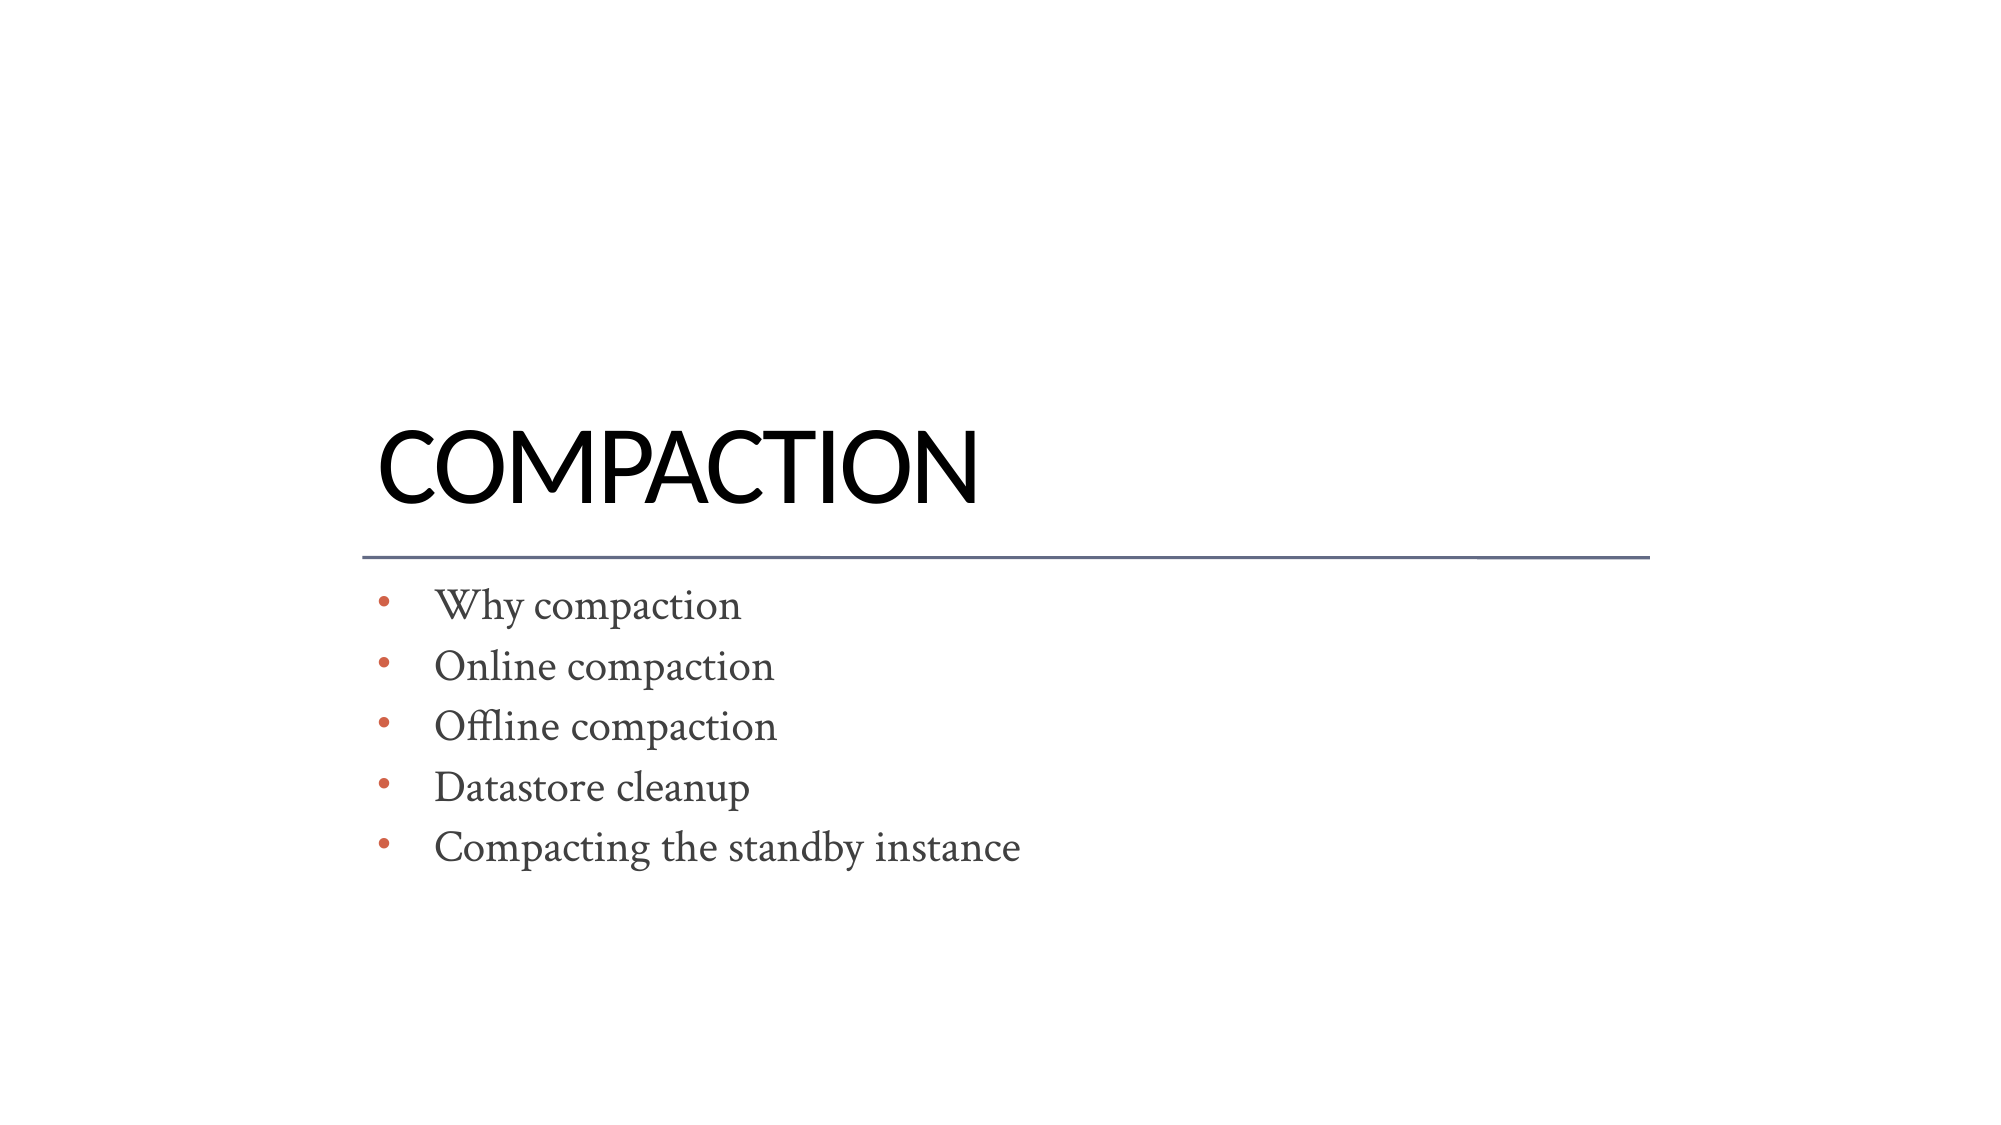

# COMPACTION

Why compaction
Online compaction
Offline compaction
Datastore cleanup
Compacting the standby instance